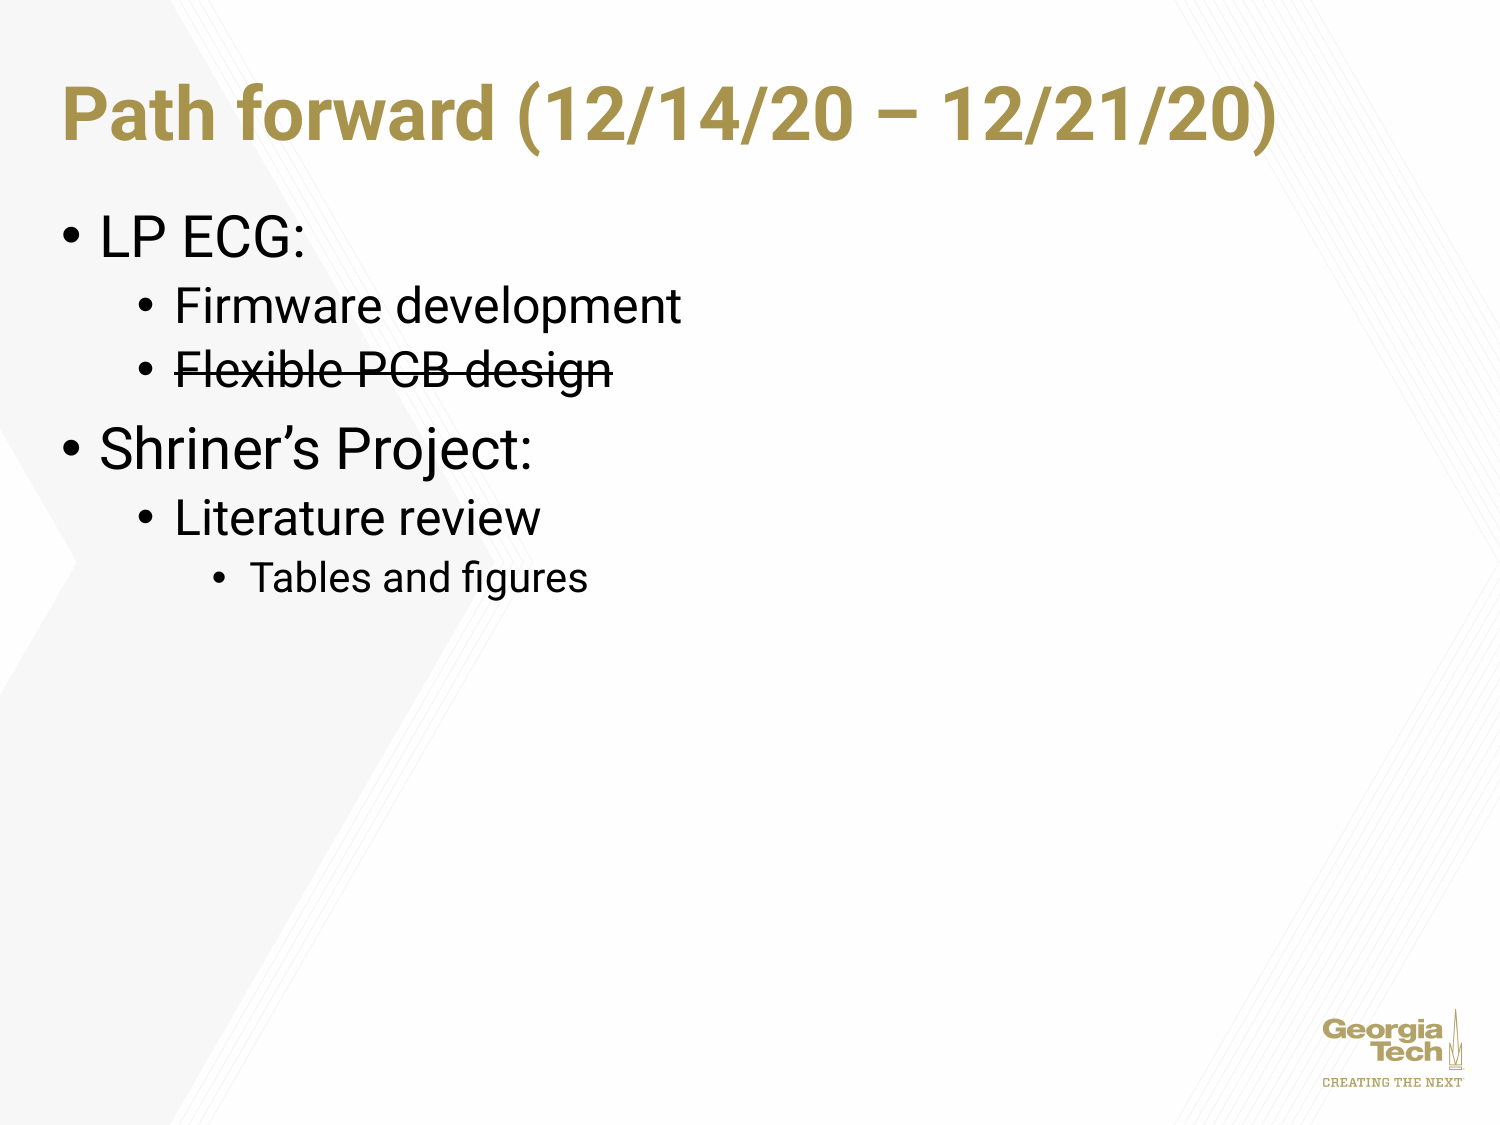

# Path forward (12/14/20 – 12/21/20)
LP ECG:
Firmware development
Flexible PCB design
Shriner’s Project:
Literature review
Tables and figures